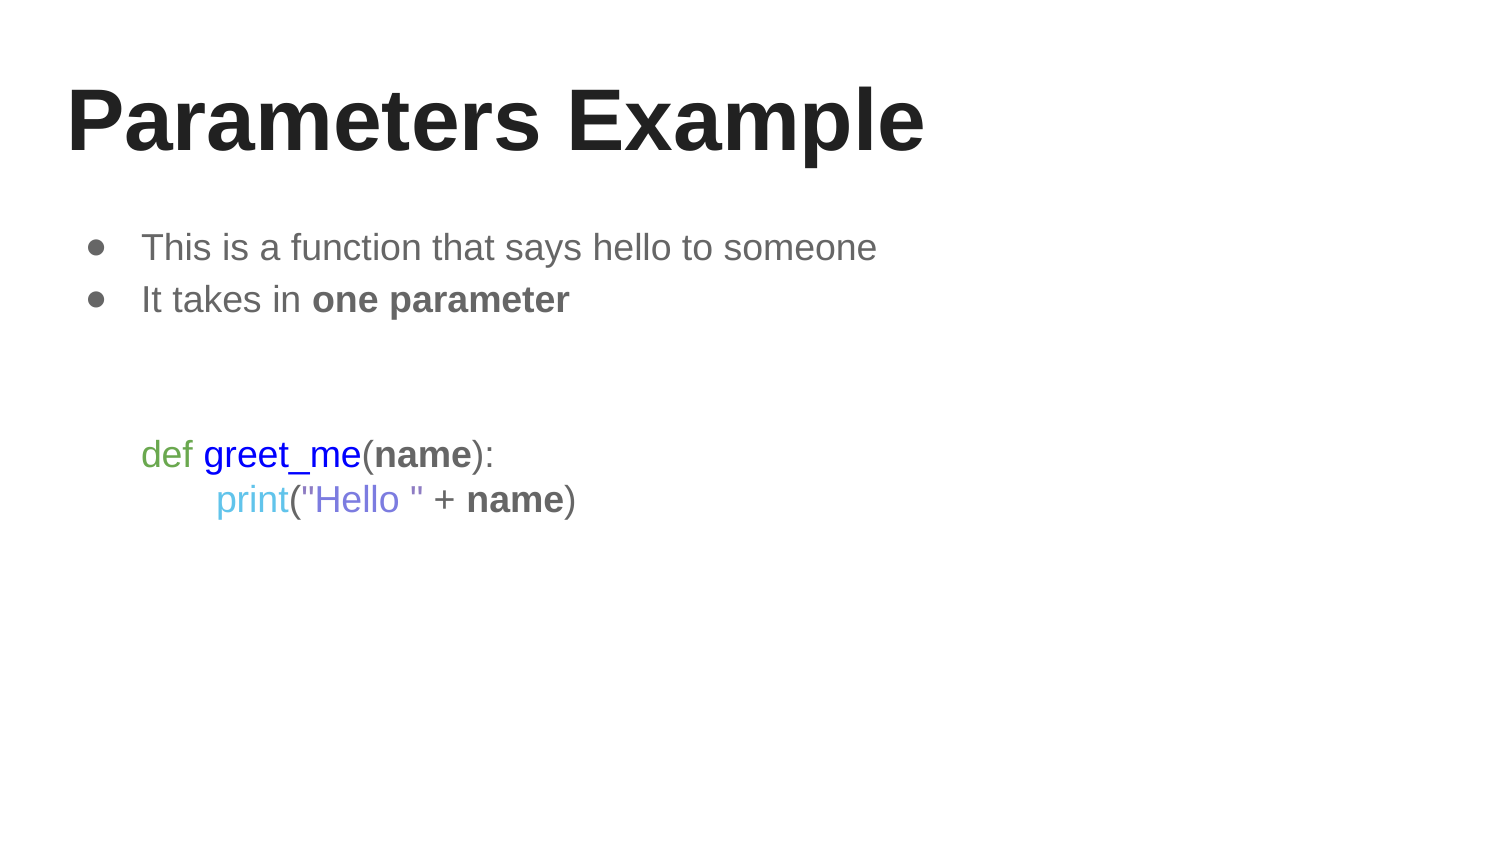

# Parameters Example
This is a function that says hello to someone
It takes in one parameter

def greet_me(name):
print("Hello " + name)